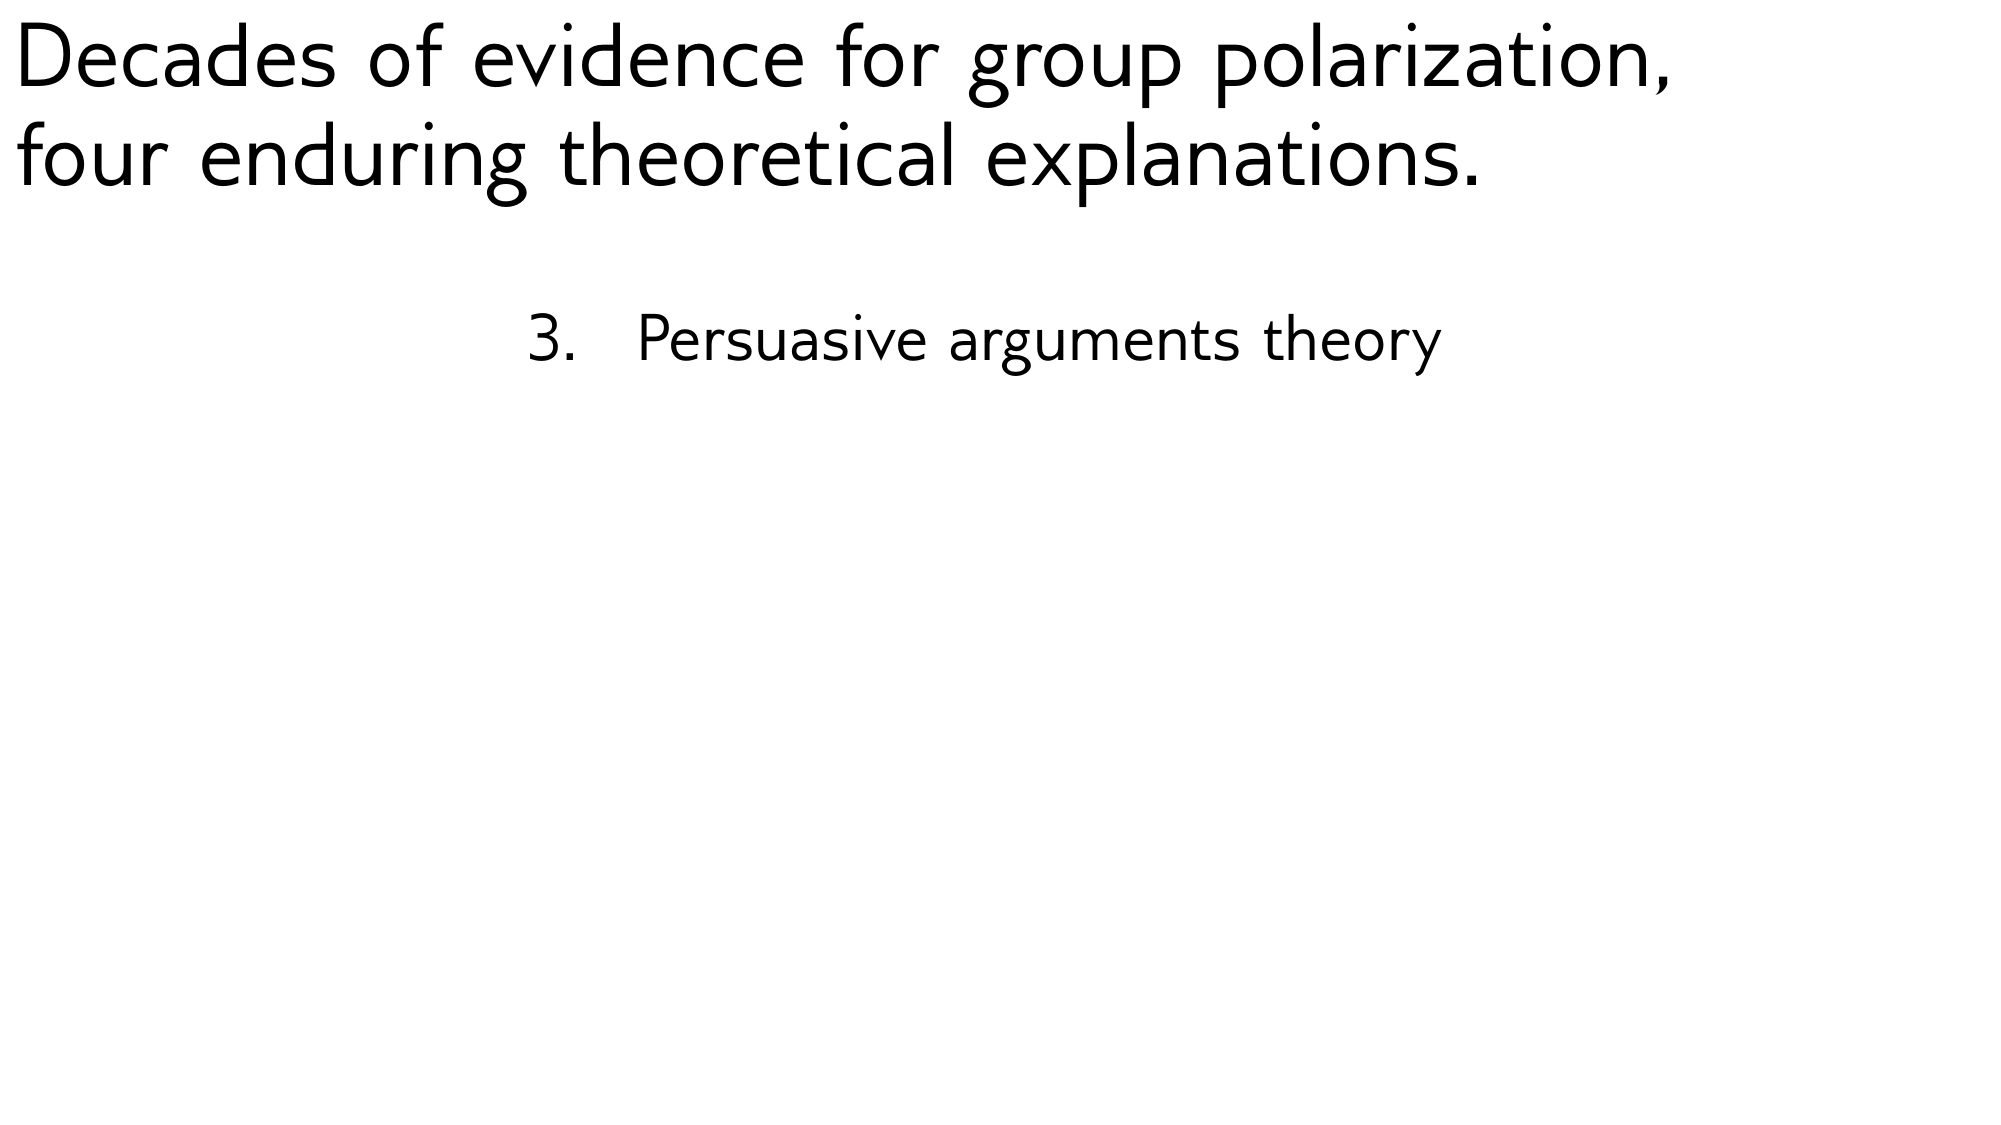

# Decades of evidence for group polarization, four enduring theoretical explanations.
3.   Persuasive arguments theory